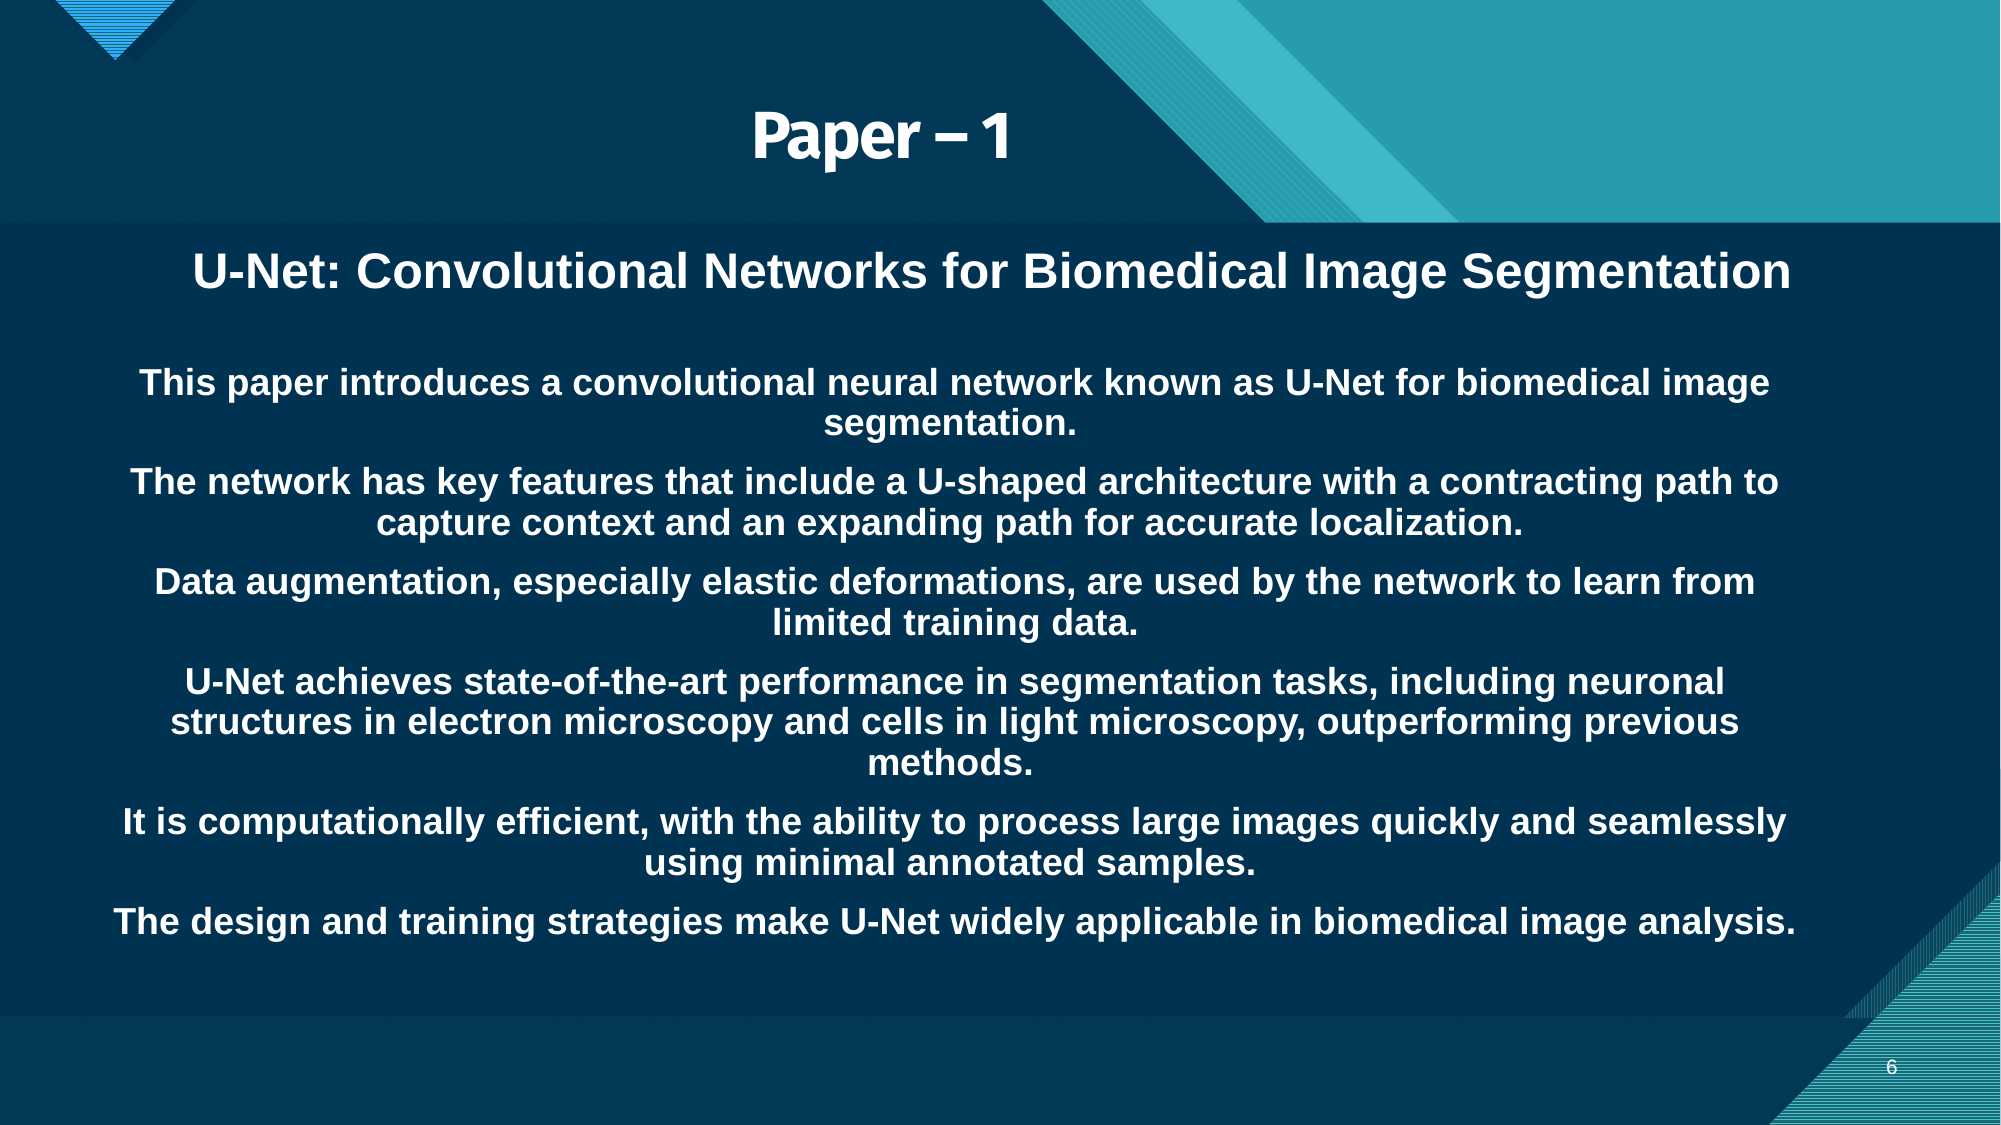

# Paper – 1
U-Net: Convolutional Networks for Biomedical Image Segmentation
This paper introduces a convolutional neural network known as U-Net for biomedical image segmentation.
The network has key features that include a U-shaped architecture with a contracting path to capture context and an expanding path for accurate localization.
Data augmentation, especially elastic deformations, are used by the network to learn from limited training data.
U-Net achieves state-of-the-art performance in segmentation tasks, including neuronal structures in electron microscopy and cells in light microscopy, outperforming previous methods.
It is computationally efficient, with the ability to process large images quickly and seamlessly using minimal annotated samples.
The design and training strategies make U-Net widely applicable in biomedical image analysis.
6